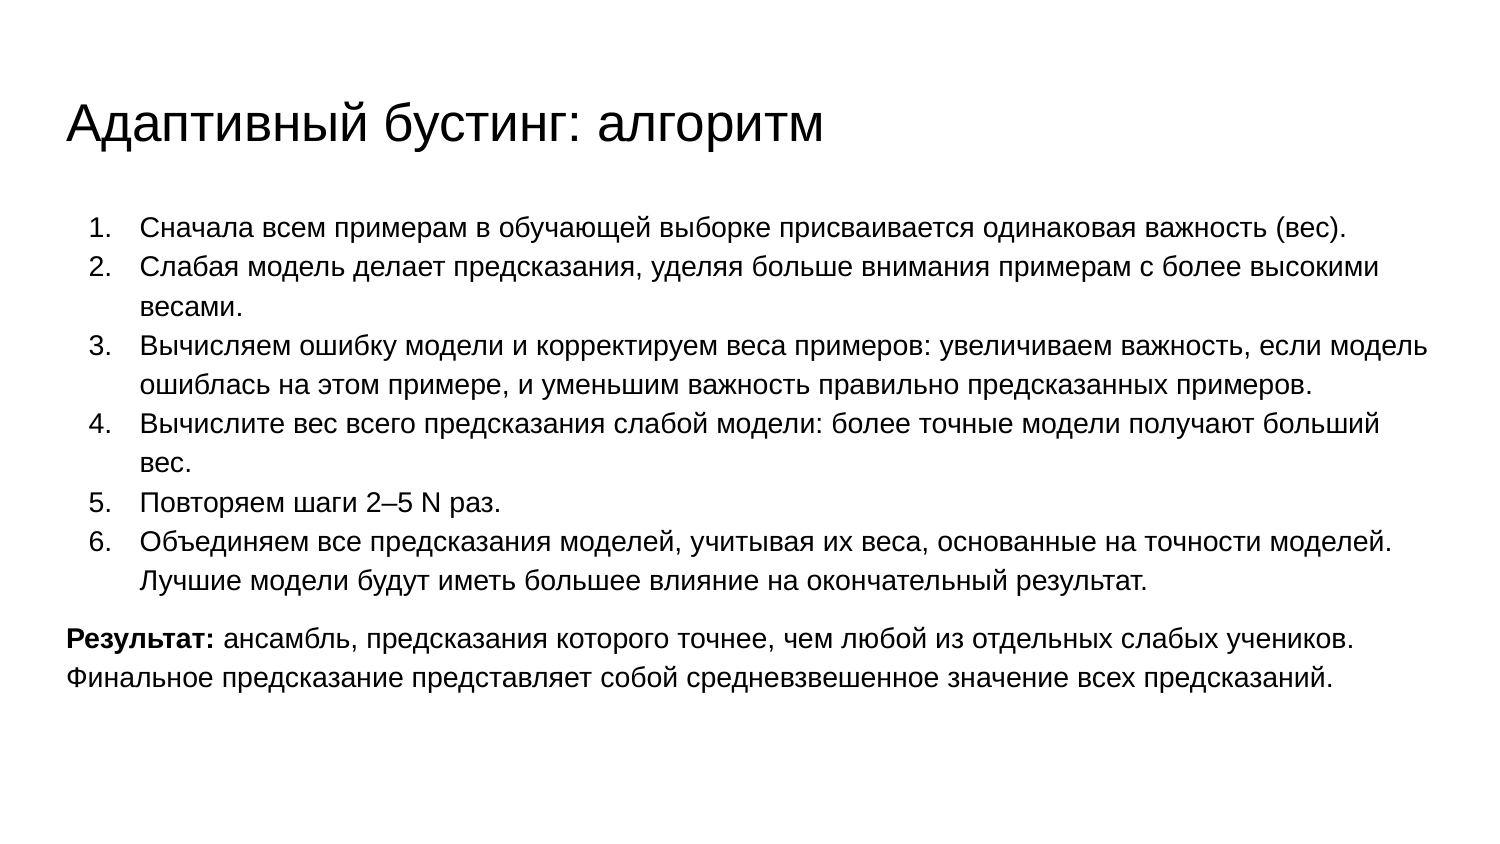

# Адаптивный бустинг: алгоритм
Сначала всем примерам в обучающей выборке присваивается одинаковая важность (вес).
Слабая модель делает предсказания, уделяя больше внимания примерам с более высокими весами.
Вычисляем ошибку модели и корректируем веса примеров: увеличиваем важность, если модель ошиблась на этом примере, и уменьшим важность правильно предсказанных примеров.
Вычислите вес всего предсказания слабой модели: более точные модели получают больший вес.
Повторяем шаги 2–5 N раз.
Объединяем все предсказания моделей, учитывая их веса, основанные на точности моделей. Лучшие модели будут иметь большее влияние на окончательный результат.
Результат: ансамбль, предсказания которого точнее, чем любой из отдельных слабых учеников. Финальное предсказание представляет собой средневзвешенное значение всех предсказаний.